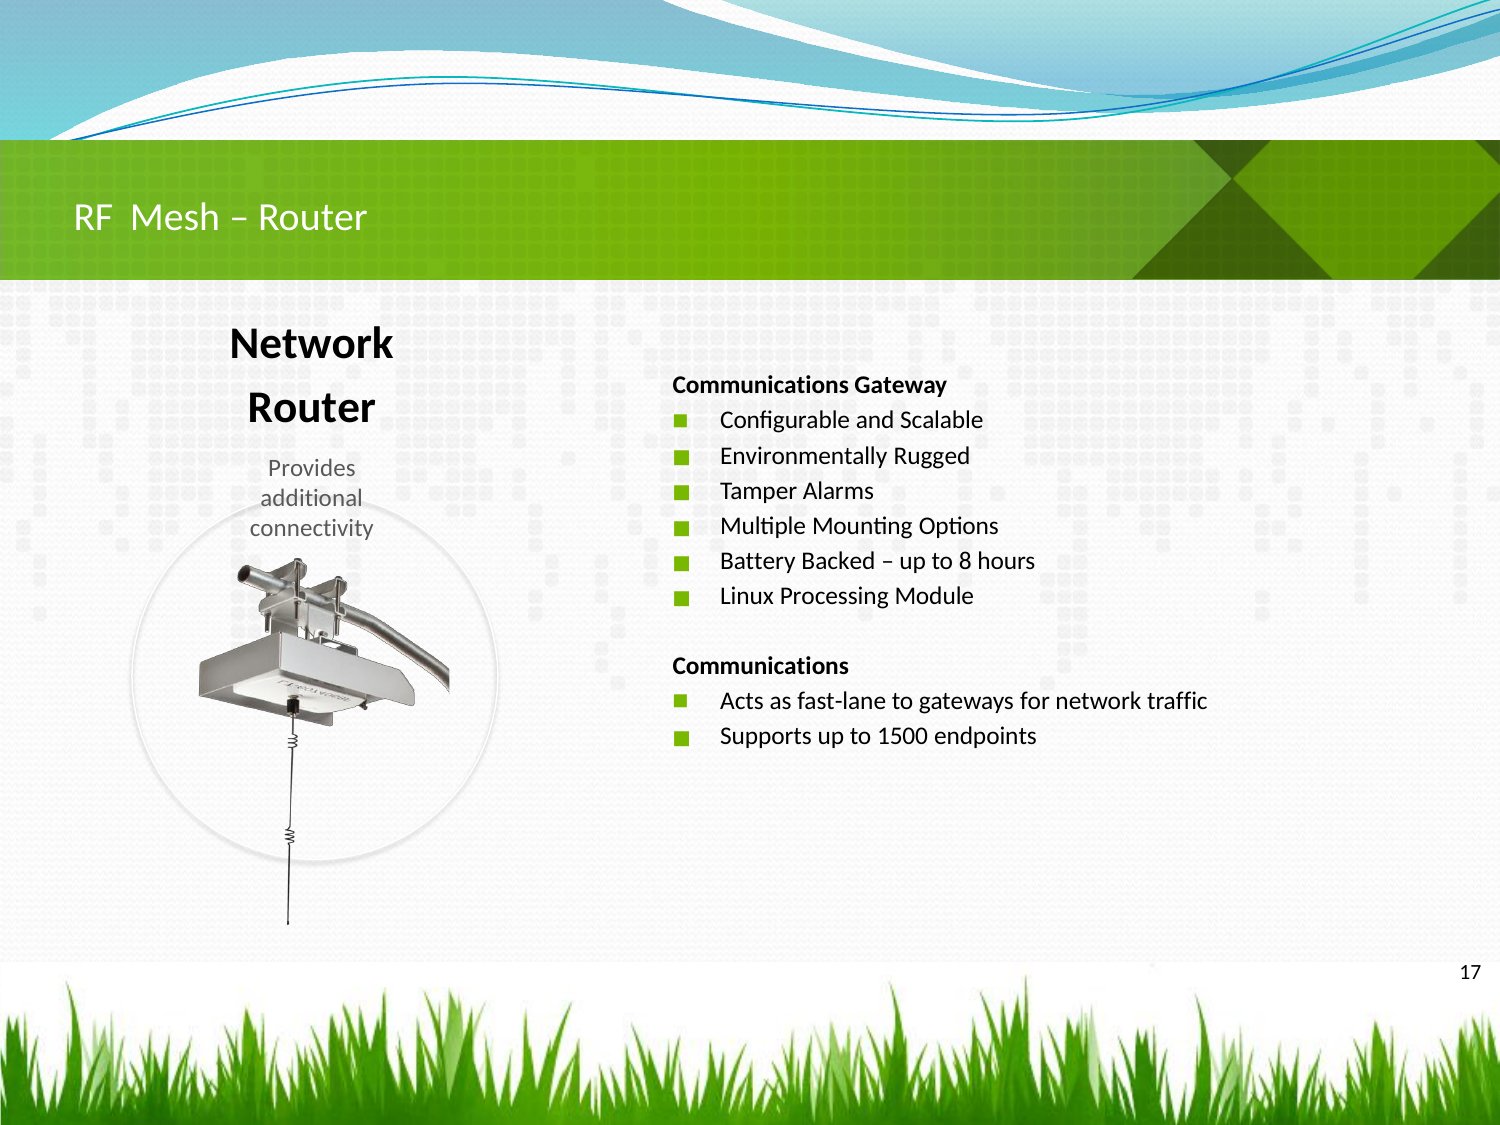

RF
Mesh – Router
Network
Router
Provides additional connectivity
Communications Gateway
◼
◼
◼
◼
◼
◼
Configurable and Scalable
Environmentally Rugged
Tamper Alarms
Multiple Mounting Options
Battery Backed – up to 8 hours
Linux Processing Module

Communications
◼
◼
Acts as fast-lane to gateways for network traffic
Supports up to 1500 endpoints
17